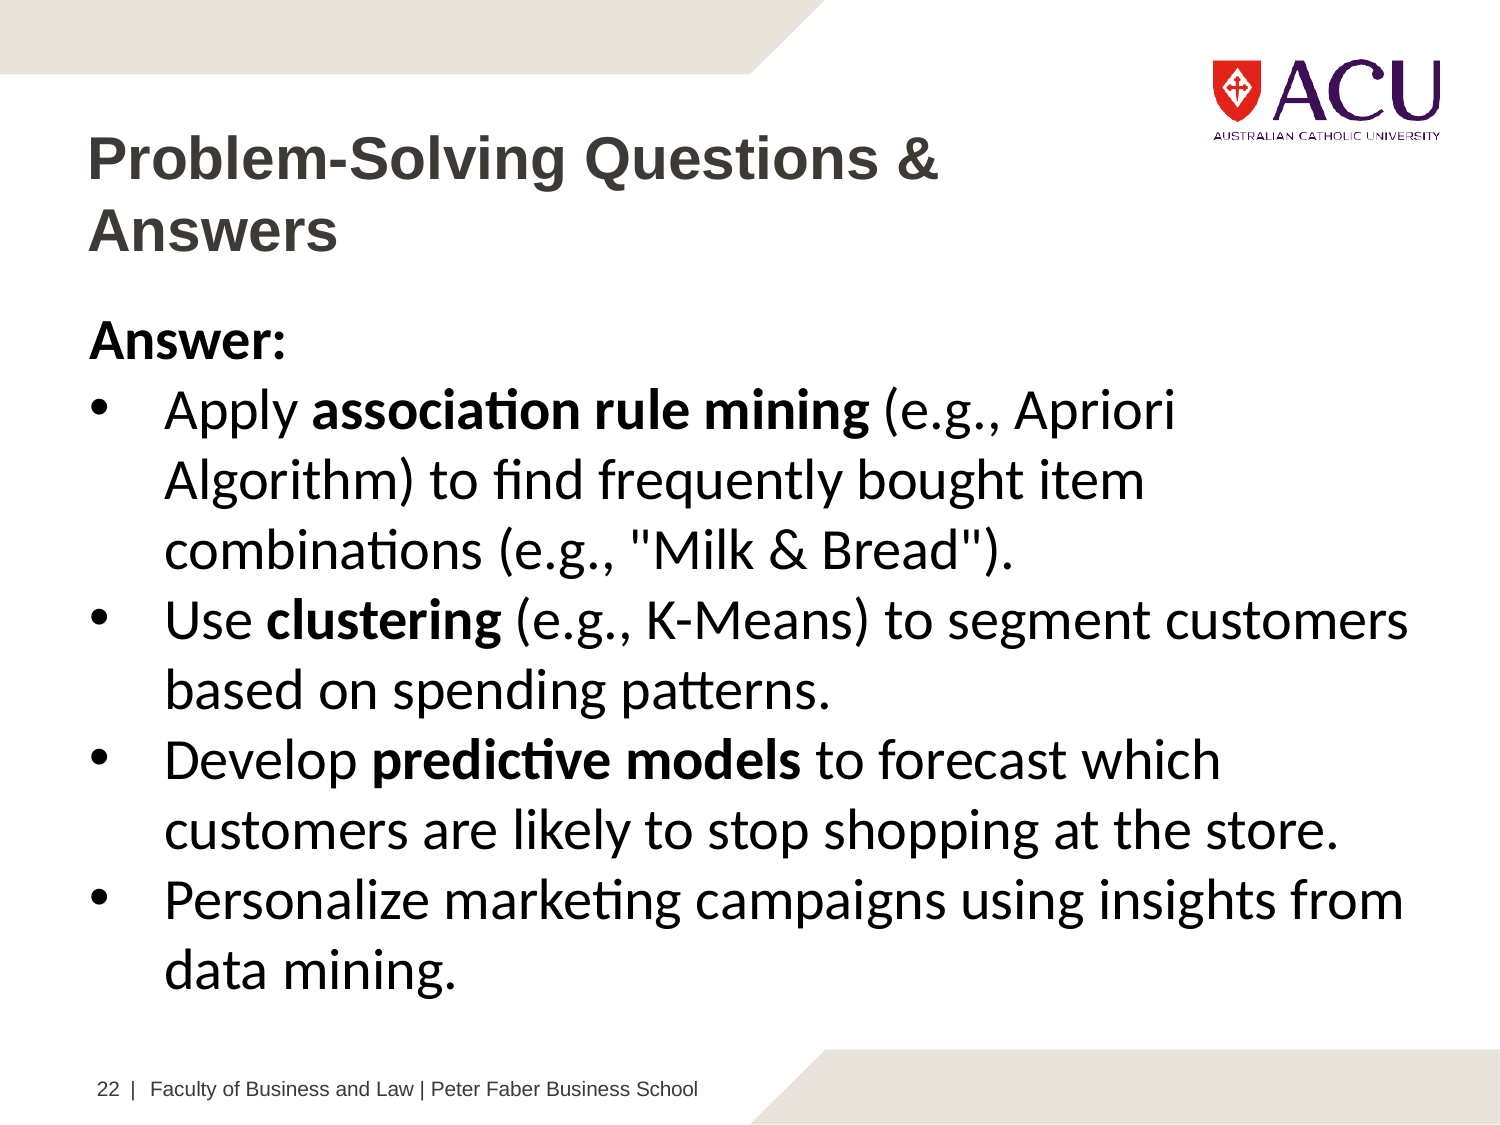

# Problem-Solving Questions & Answers
Answer:
Apply association rule mining (e.g., Apriori Algorithm) to find frequently bought item combinations (e.g., "Milk & Bread").
Use clustering (e.g., K-Means) to segment customers based on spending patterns.
Develop predictive models to forecast which customers are likely to stop shopping at the store.
Personalize marketing campaigns using insights from data mining.
22 | Faculty of Business and Law | Peter Faber Business School